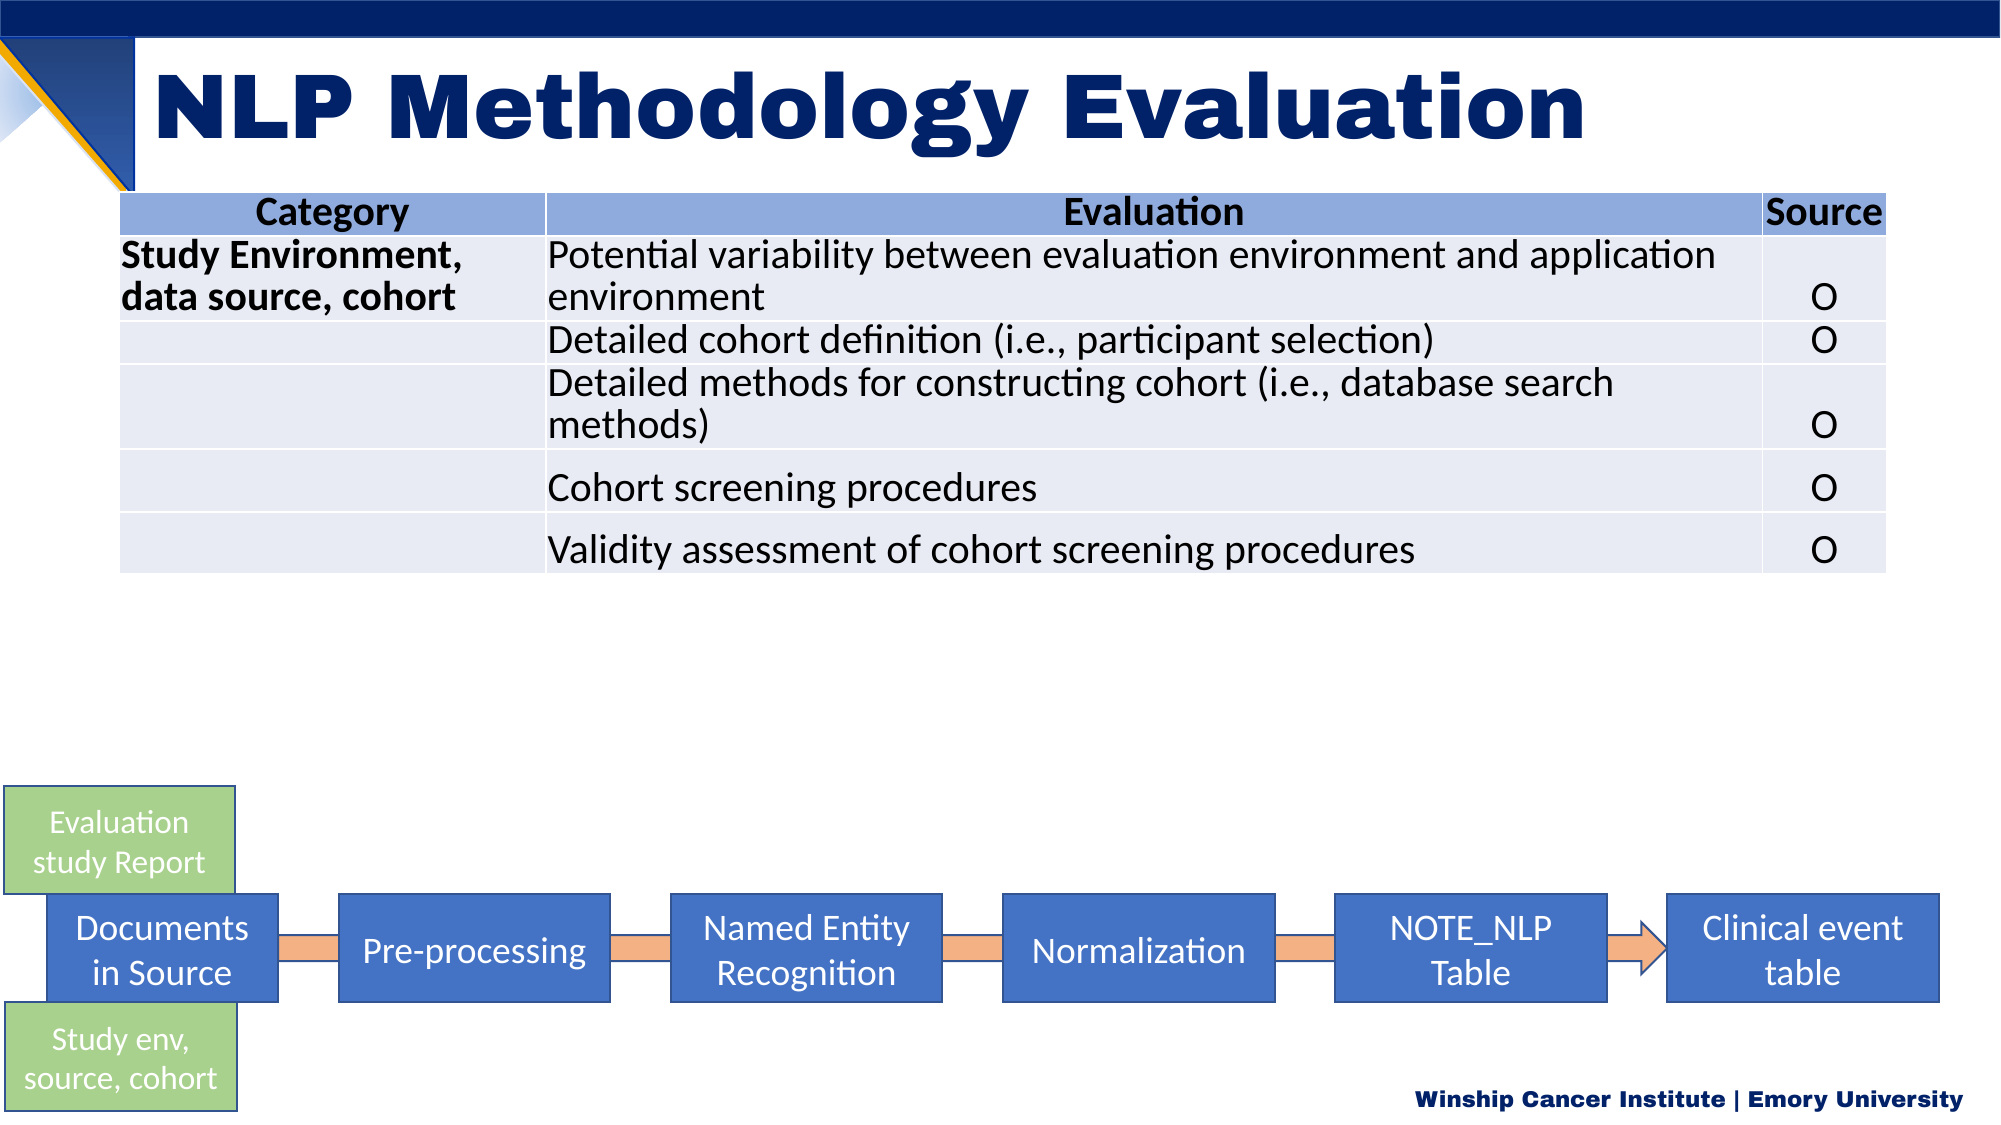

NLP Methodology Evaluation
| Category | Evaluation | Source |
| --- | --- | --- |
| Study Environment, data source, cohort | Potential variability between evaluation environment and application environment | O |
|  | Detailed cohort definition (i.e., participant selection) | O |
|  | Detailed methods for constructing cohort (i.e., database search methods) | O |
|  | Cohort screening procedures | O |
|  | Validity assessment of cohort screening procedures | O |
Evaluation study Report
Named Entity Recognition
Clinical event table
Normalization
NOTE_NLP Table
Pre-processing
Documents in Source

Study env, source, cohort